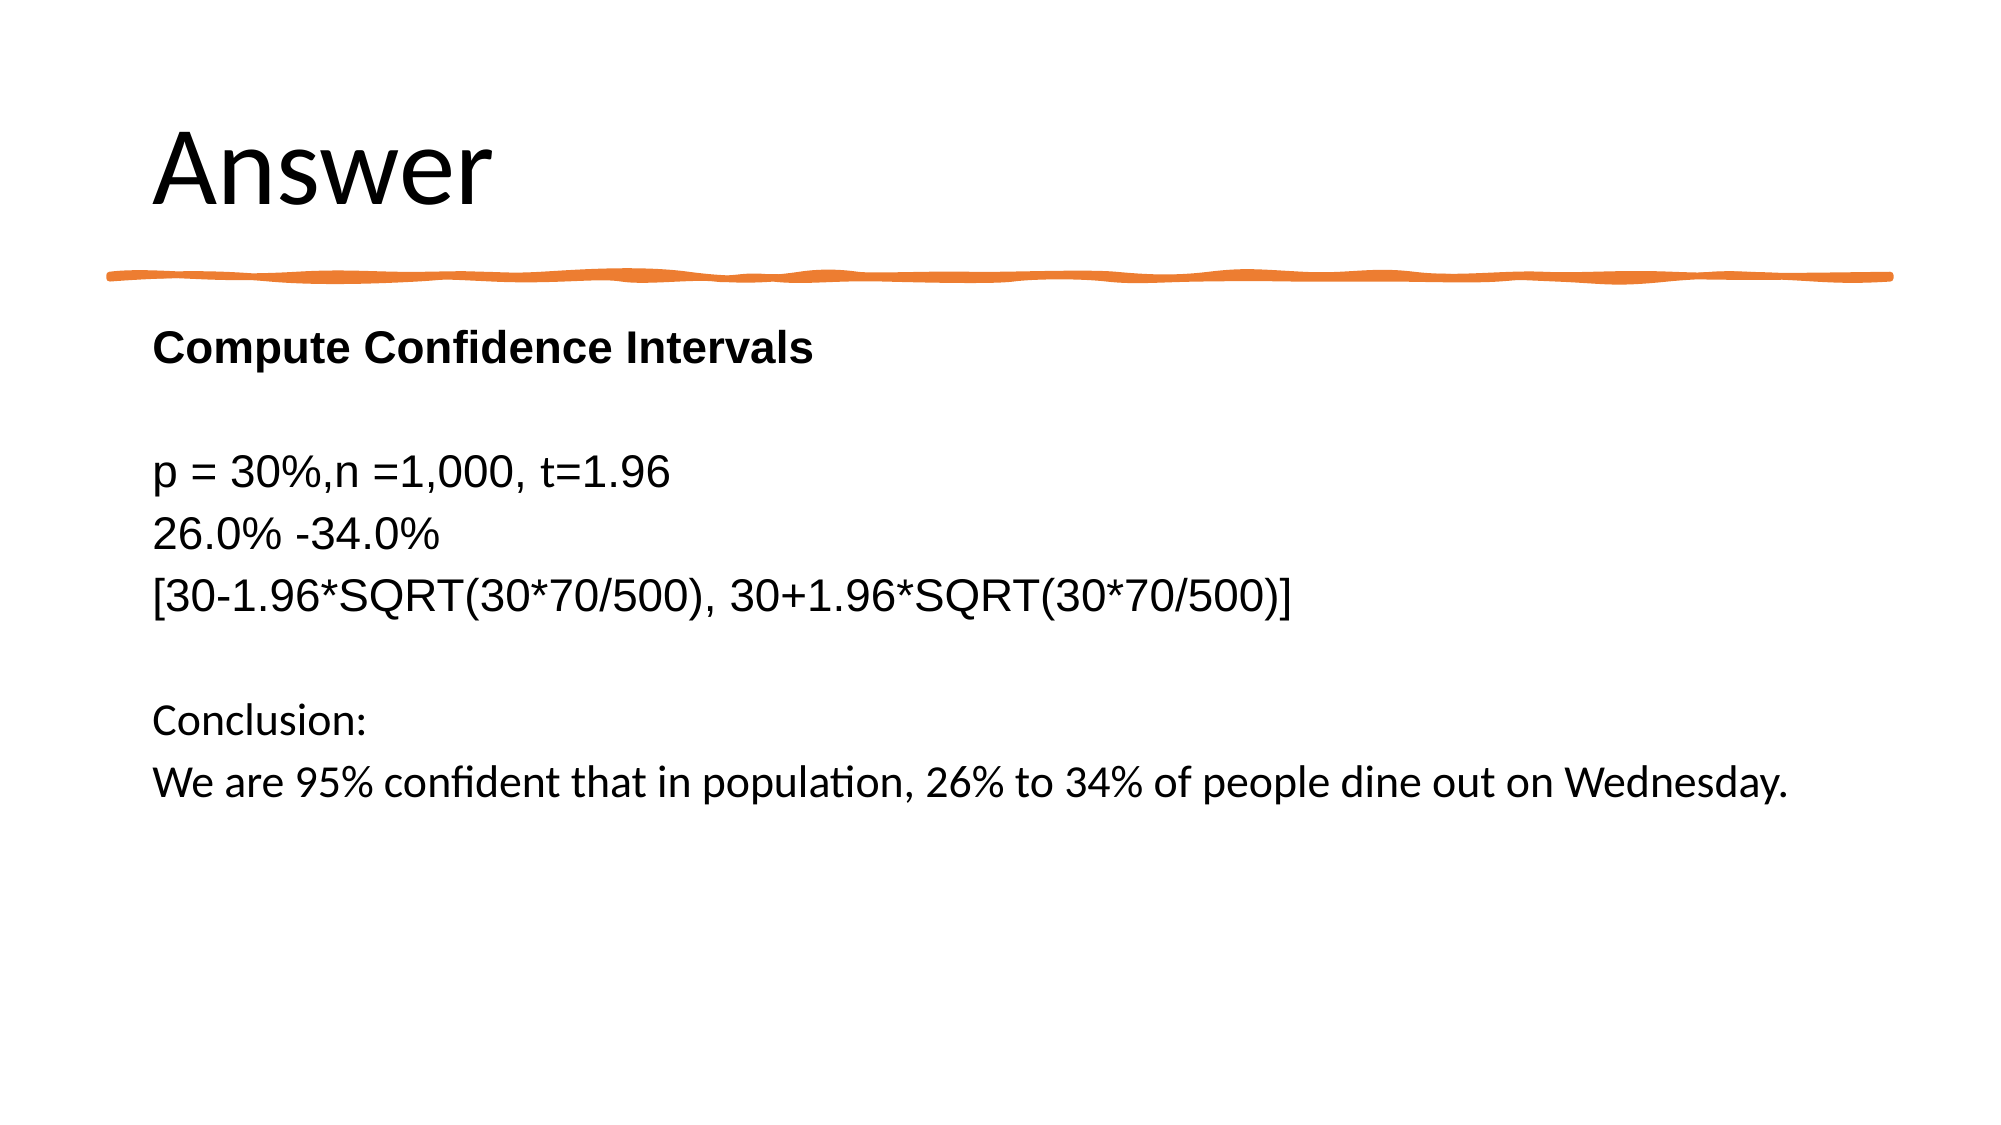

# Answer

Compute Confidence Intervals

p = 30%,n =1,000, t=1.96
26.0% -34.0%
[30-1.96*SQRT(30*70/500), 30+1.96*SQRT(30*70/500)]

Conclusion:
We are 95% confident that in population, 26% to 34% of people dine out on Wednesday.